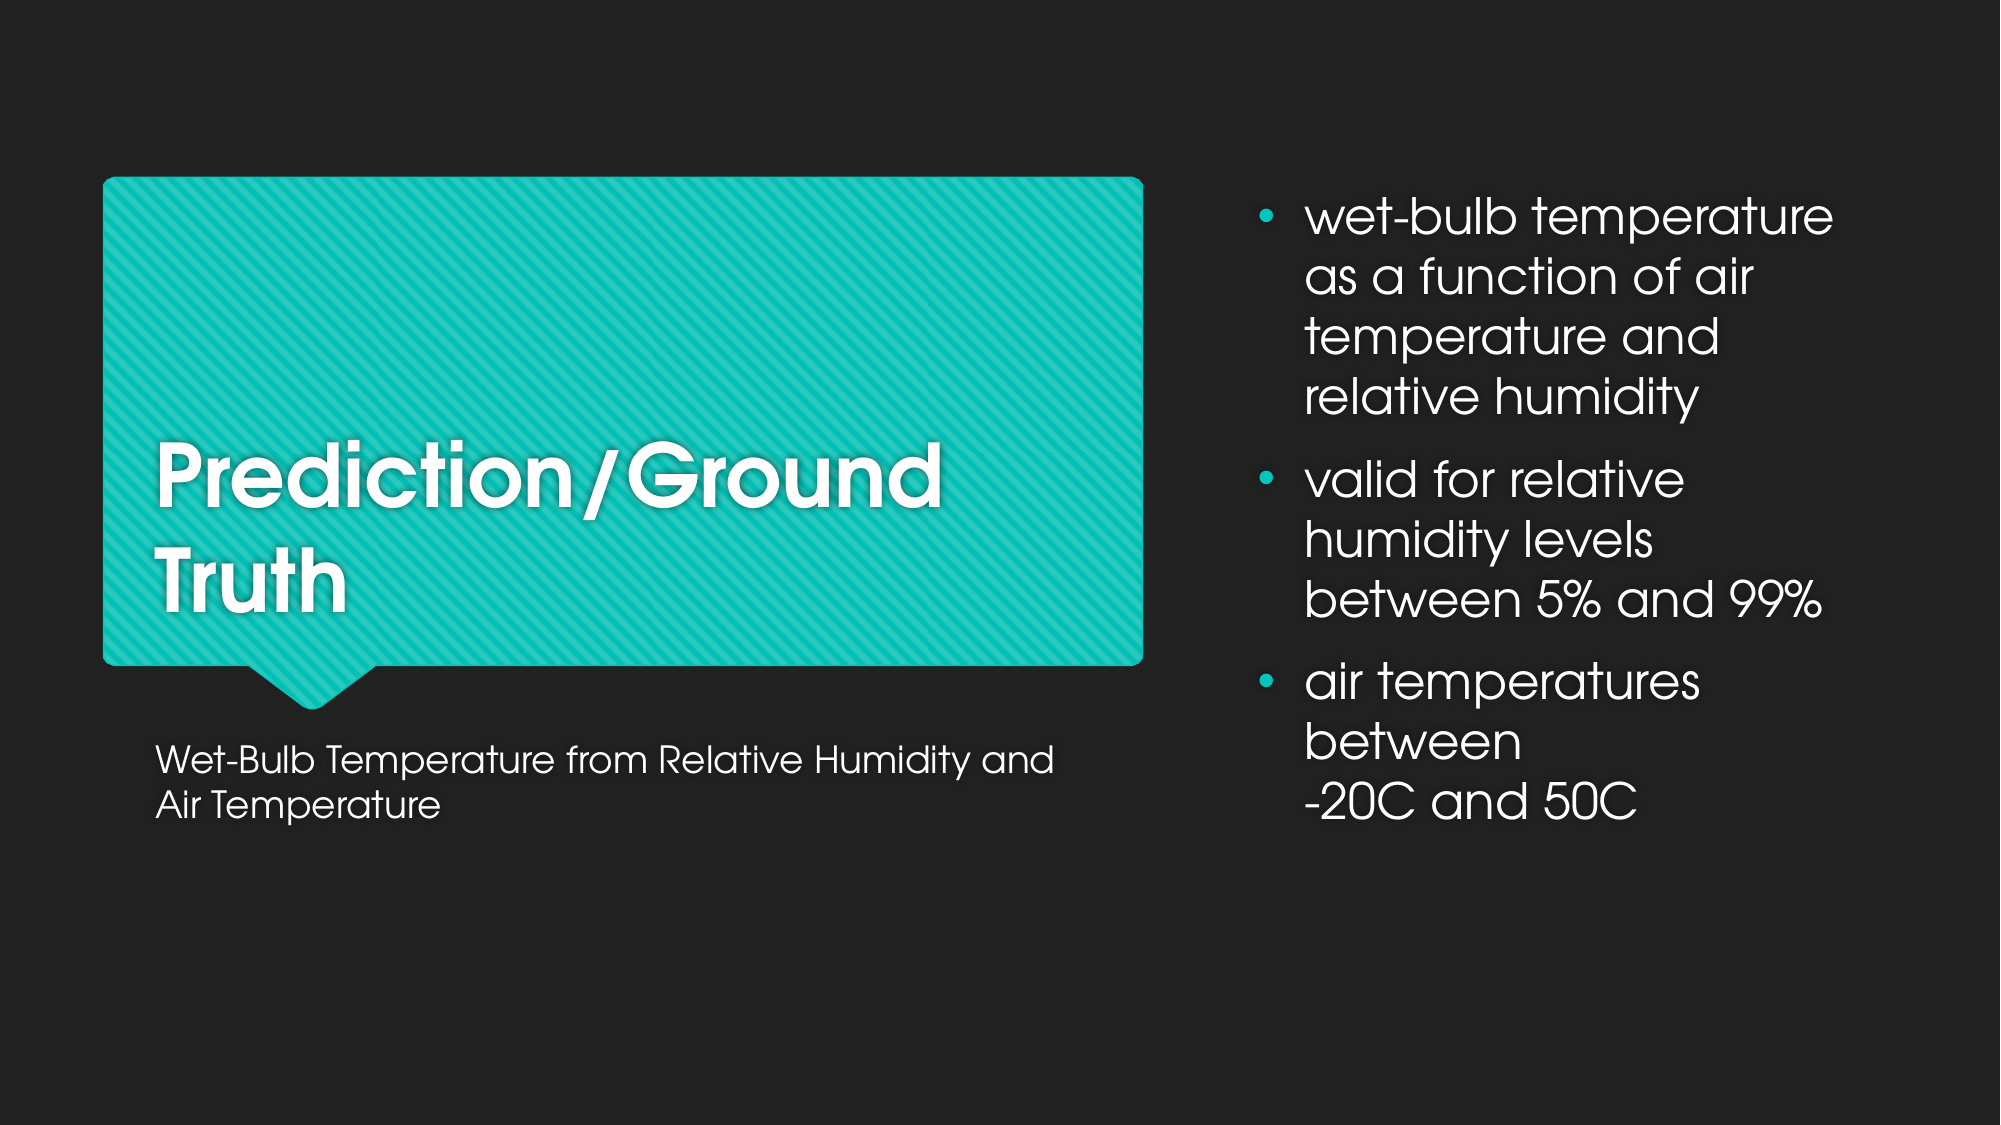

wet-bulb temperature as a function of air temperature and relative humidity
valid for relative humidity levels between 5% and 99%
air temperatures between
-20C and 50C
# Prediction/Ground Truth
Wet-Bulb Temperature from Relative Humidity and Air Temperature